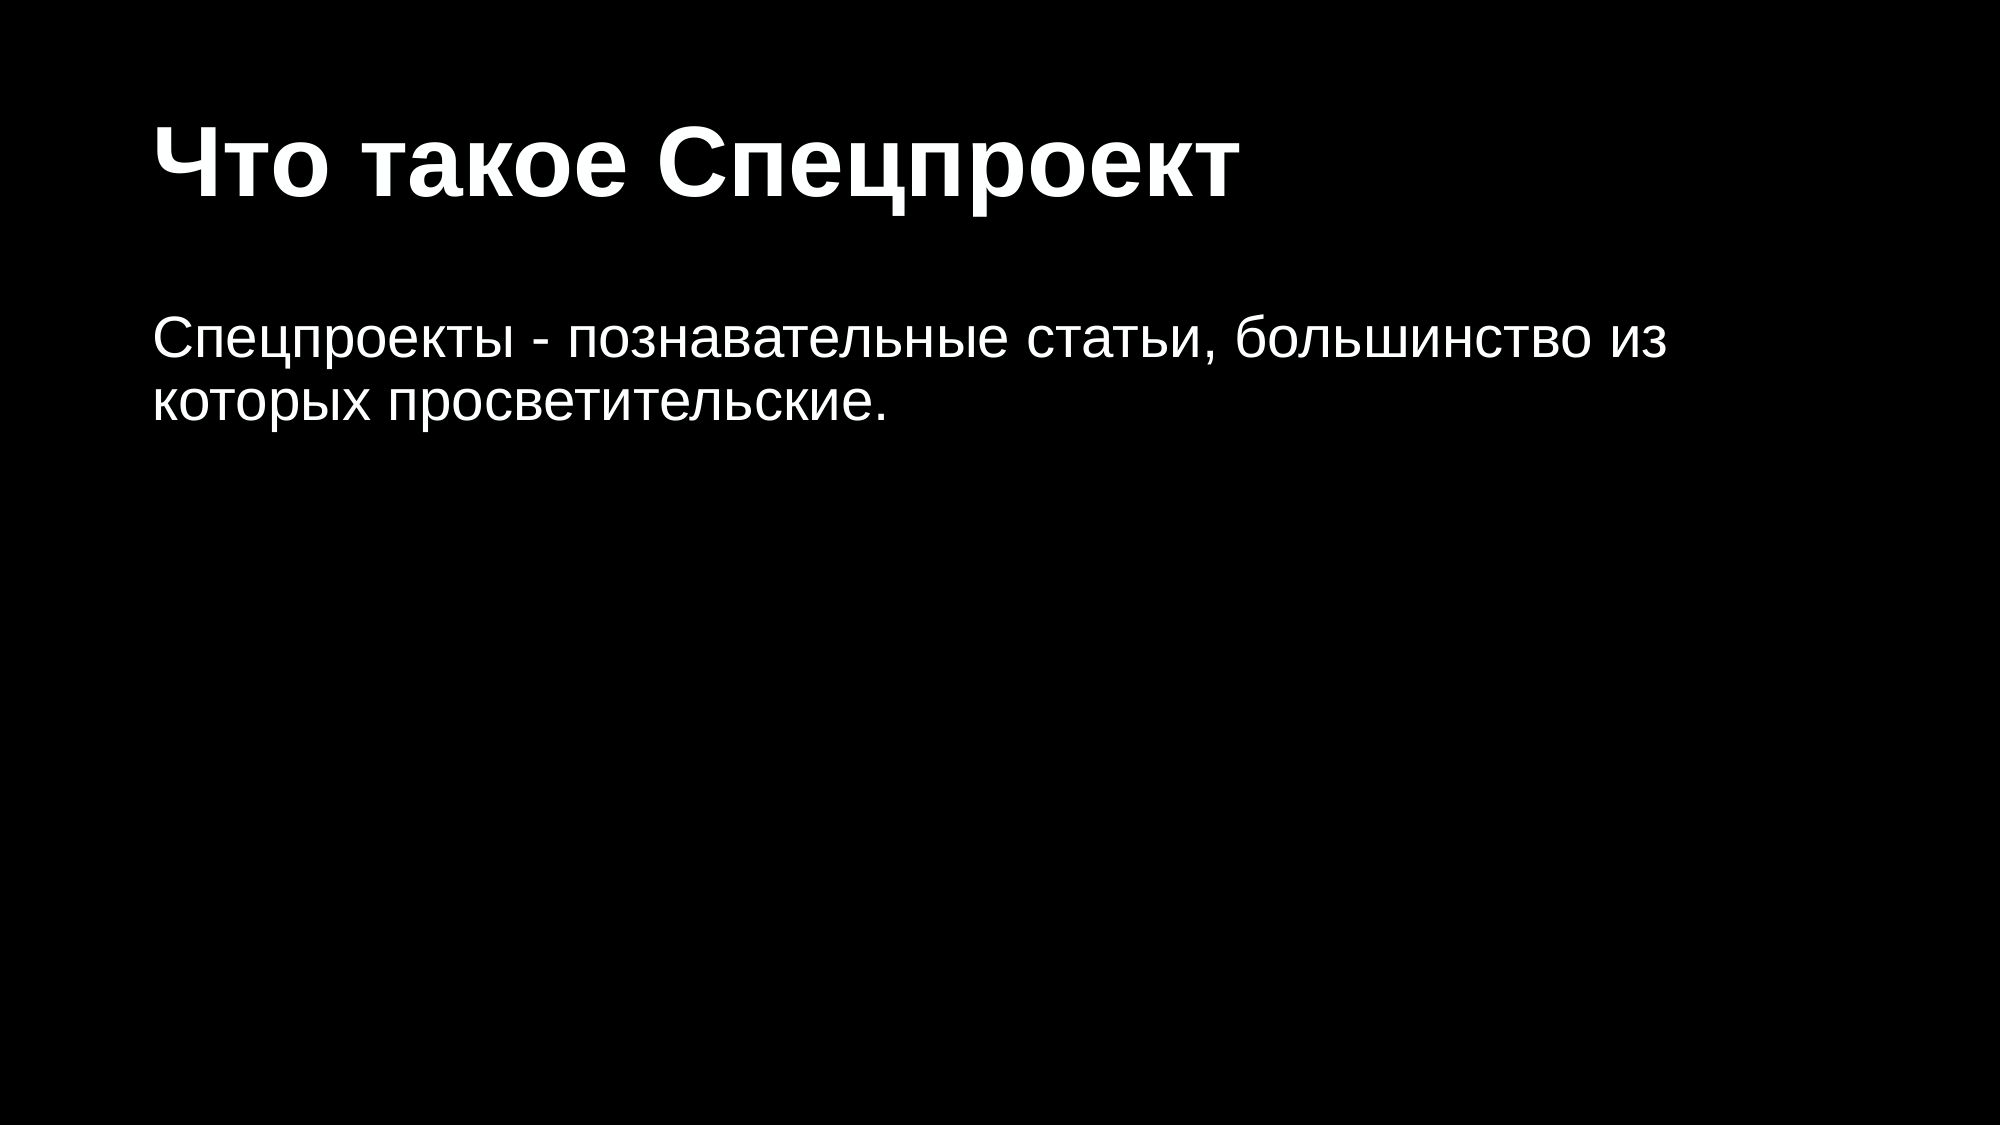

# Что такое Спецпроект
Спецпроекты - познавательные статьи, большинство из которых просветительские.